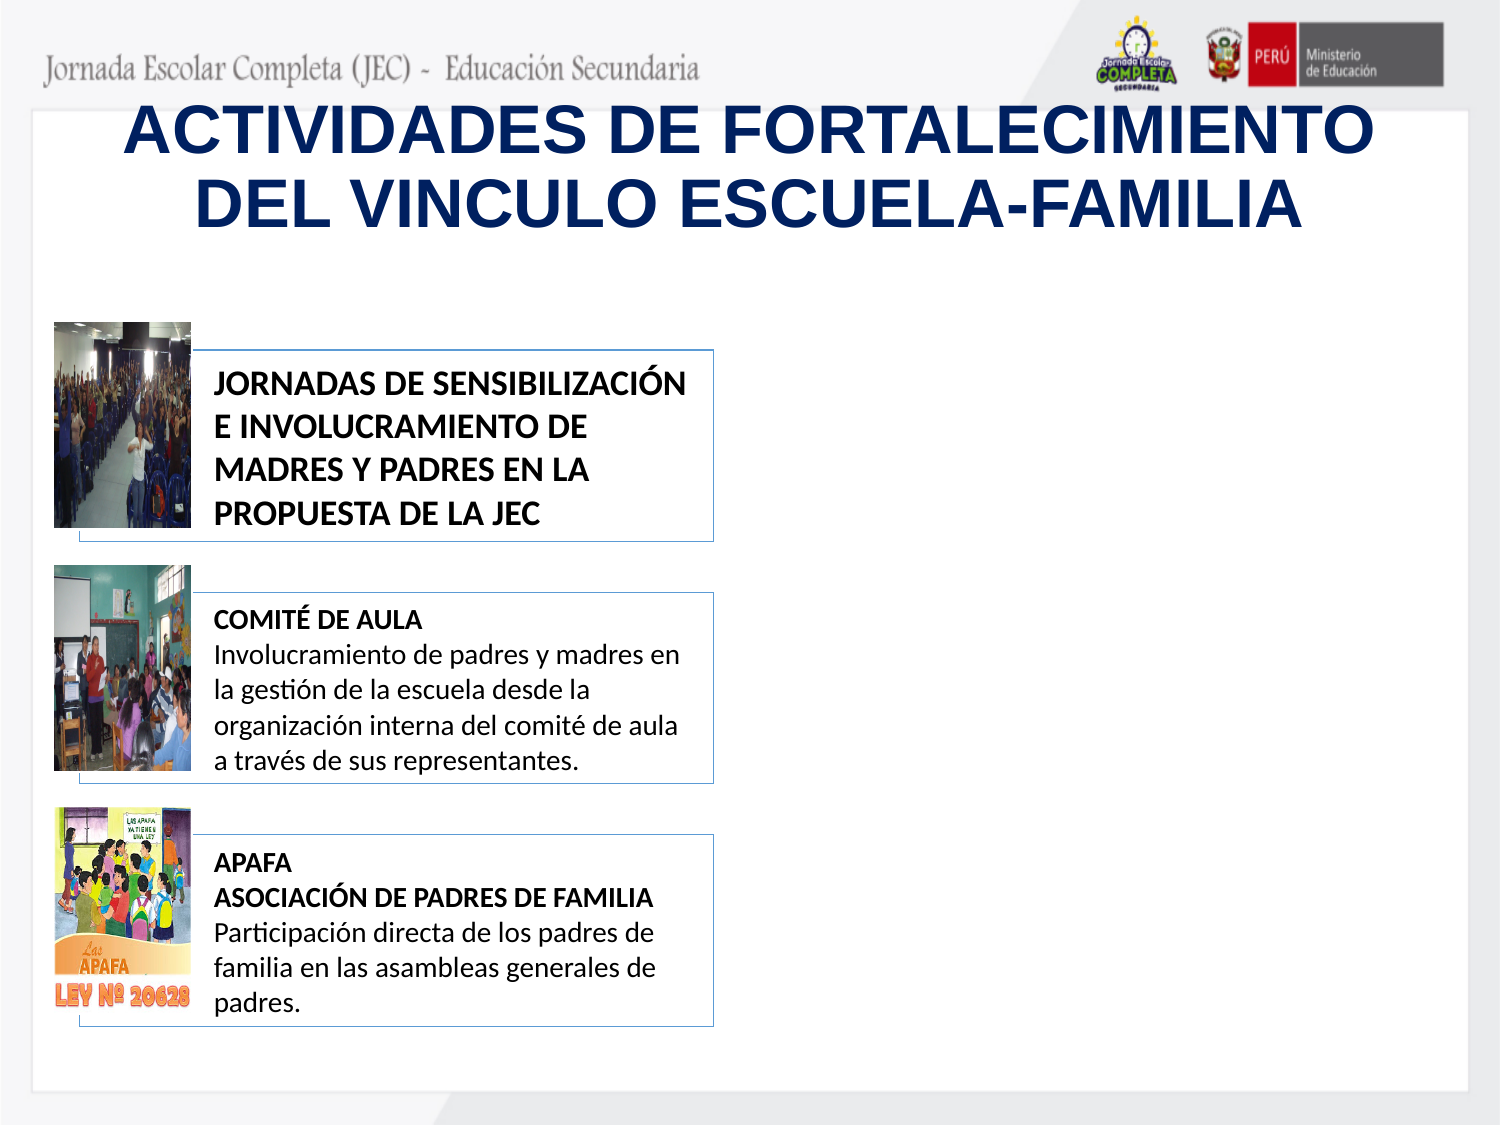

# ACTIVIDADES DE FORTALECIMIENTO DEL VINCULO ESCUELA-FAMILIA
JORNADAS DE SENSIBILIZACIÓN E INVOLUCRAMIENTO DE MADRES Y PADRES EN LA PROPUESTA DE LA JEC
COMITÉ DE AULA
Involucramiento de padres y madres en la gestión de la escuela desde la organización interna del comité de aula a través de sus representantes.
APAFA
ASOCIACIÓN DE PADRES DE FAMILIA
Participación directa de los padres de familia en las asambleas generales de padres.